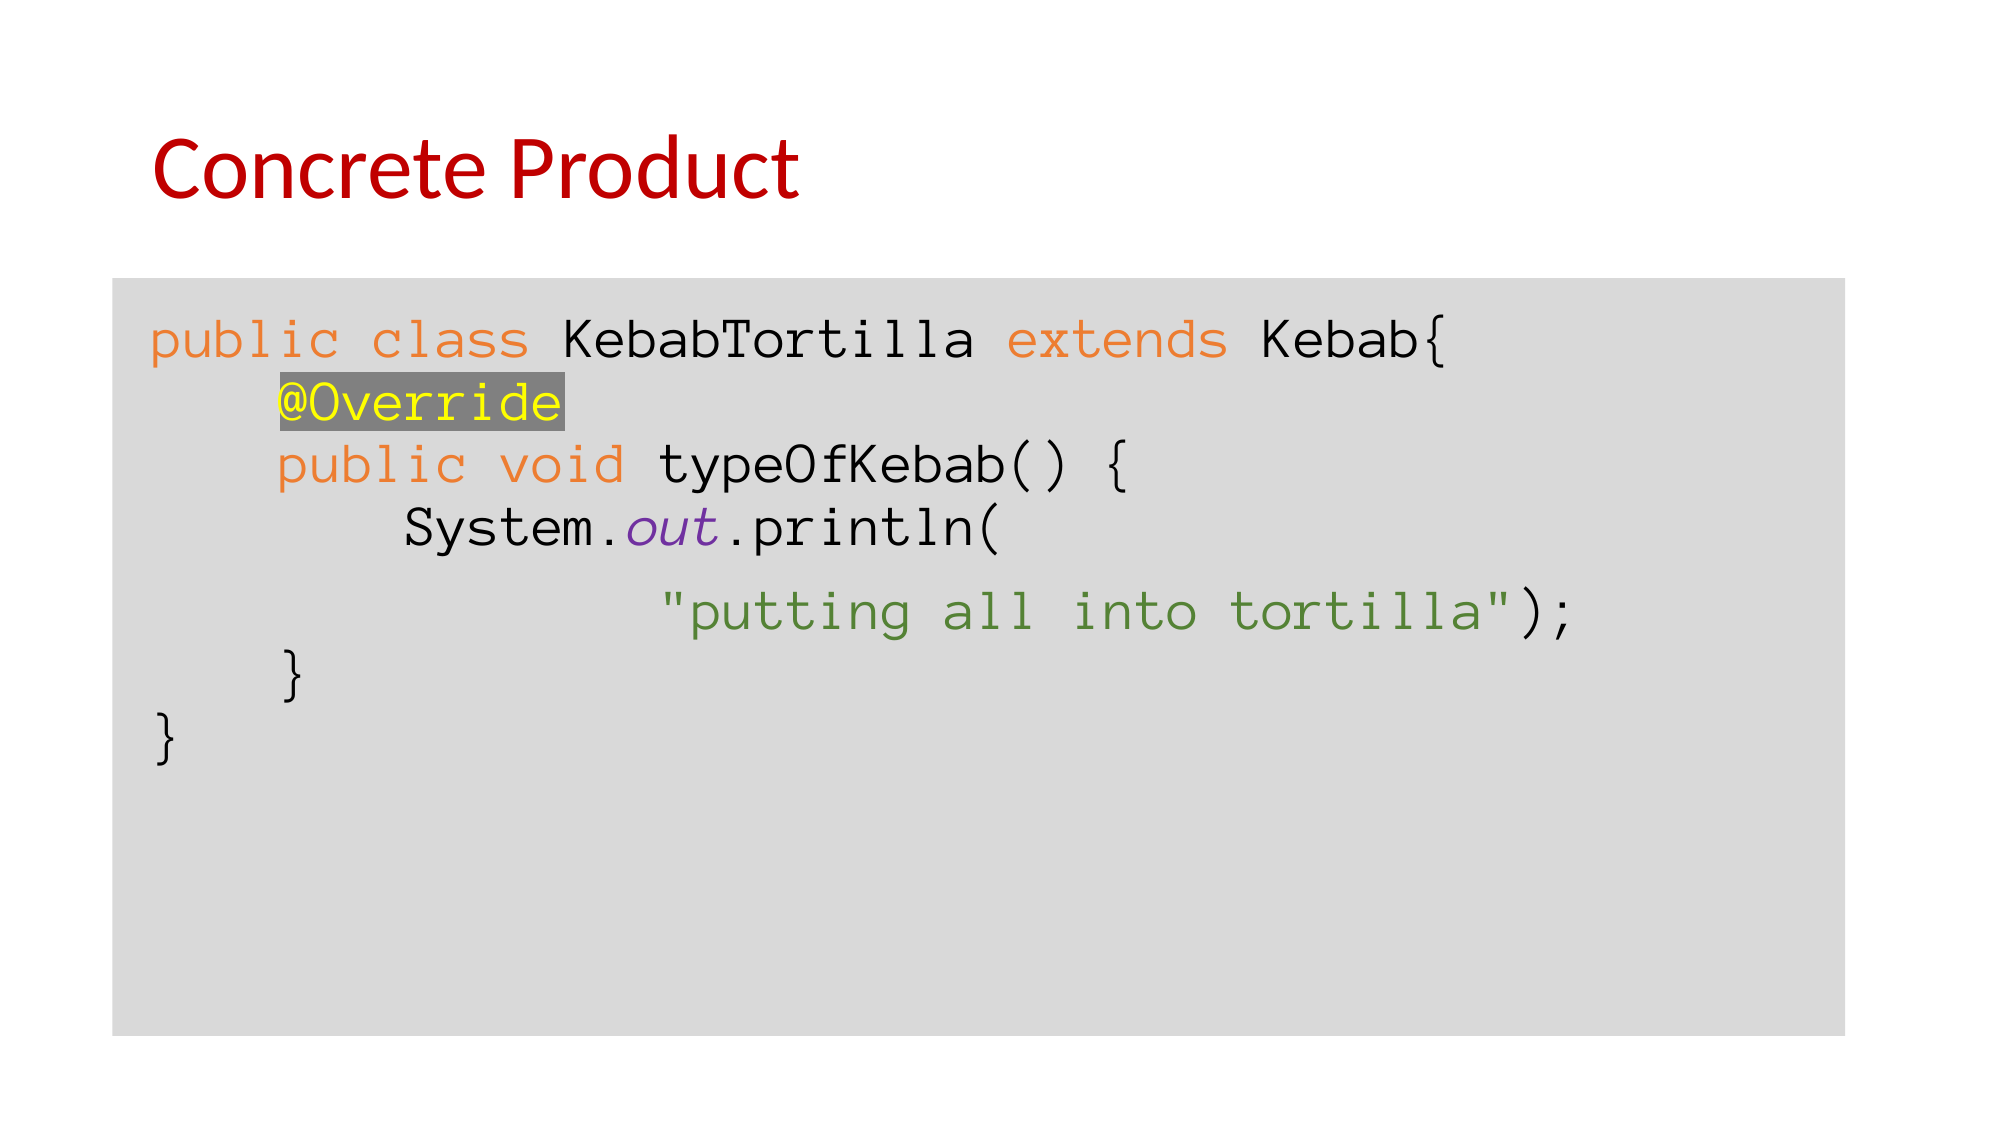

# Concrete Product

public class KebabTortilla extends Kebab{
    @Override
    public void typeOfKebab() {
        System.out.println(
                "putting all into tortilla");
    }
}